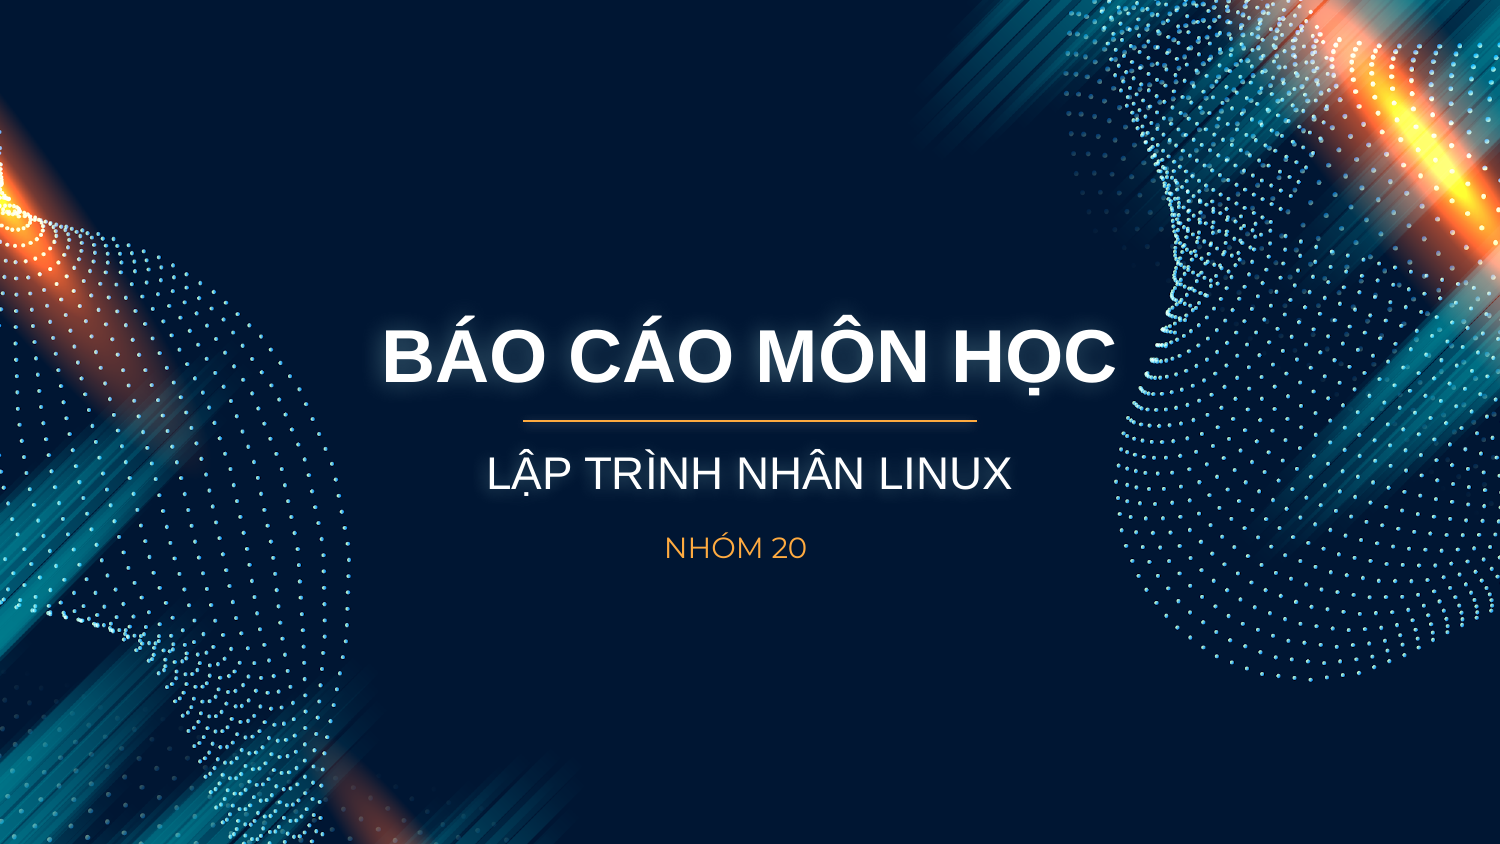

# BÁO CÁO MÔN HỌC
LẬP TRÌNH NHÂN LINUX
NHÓM 20